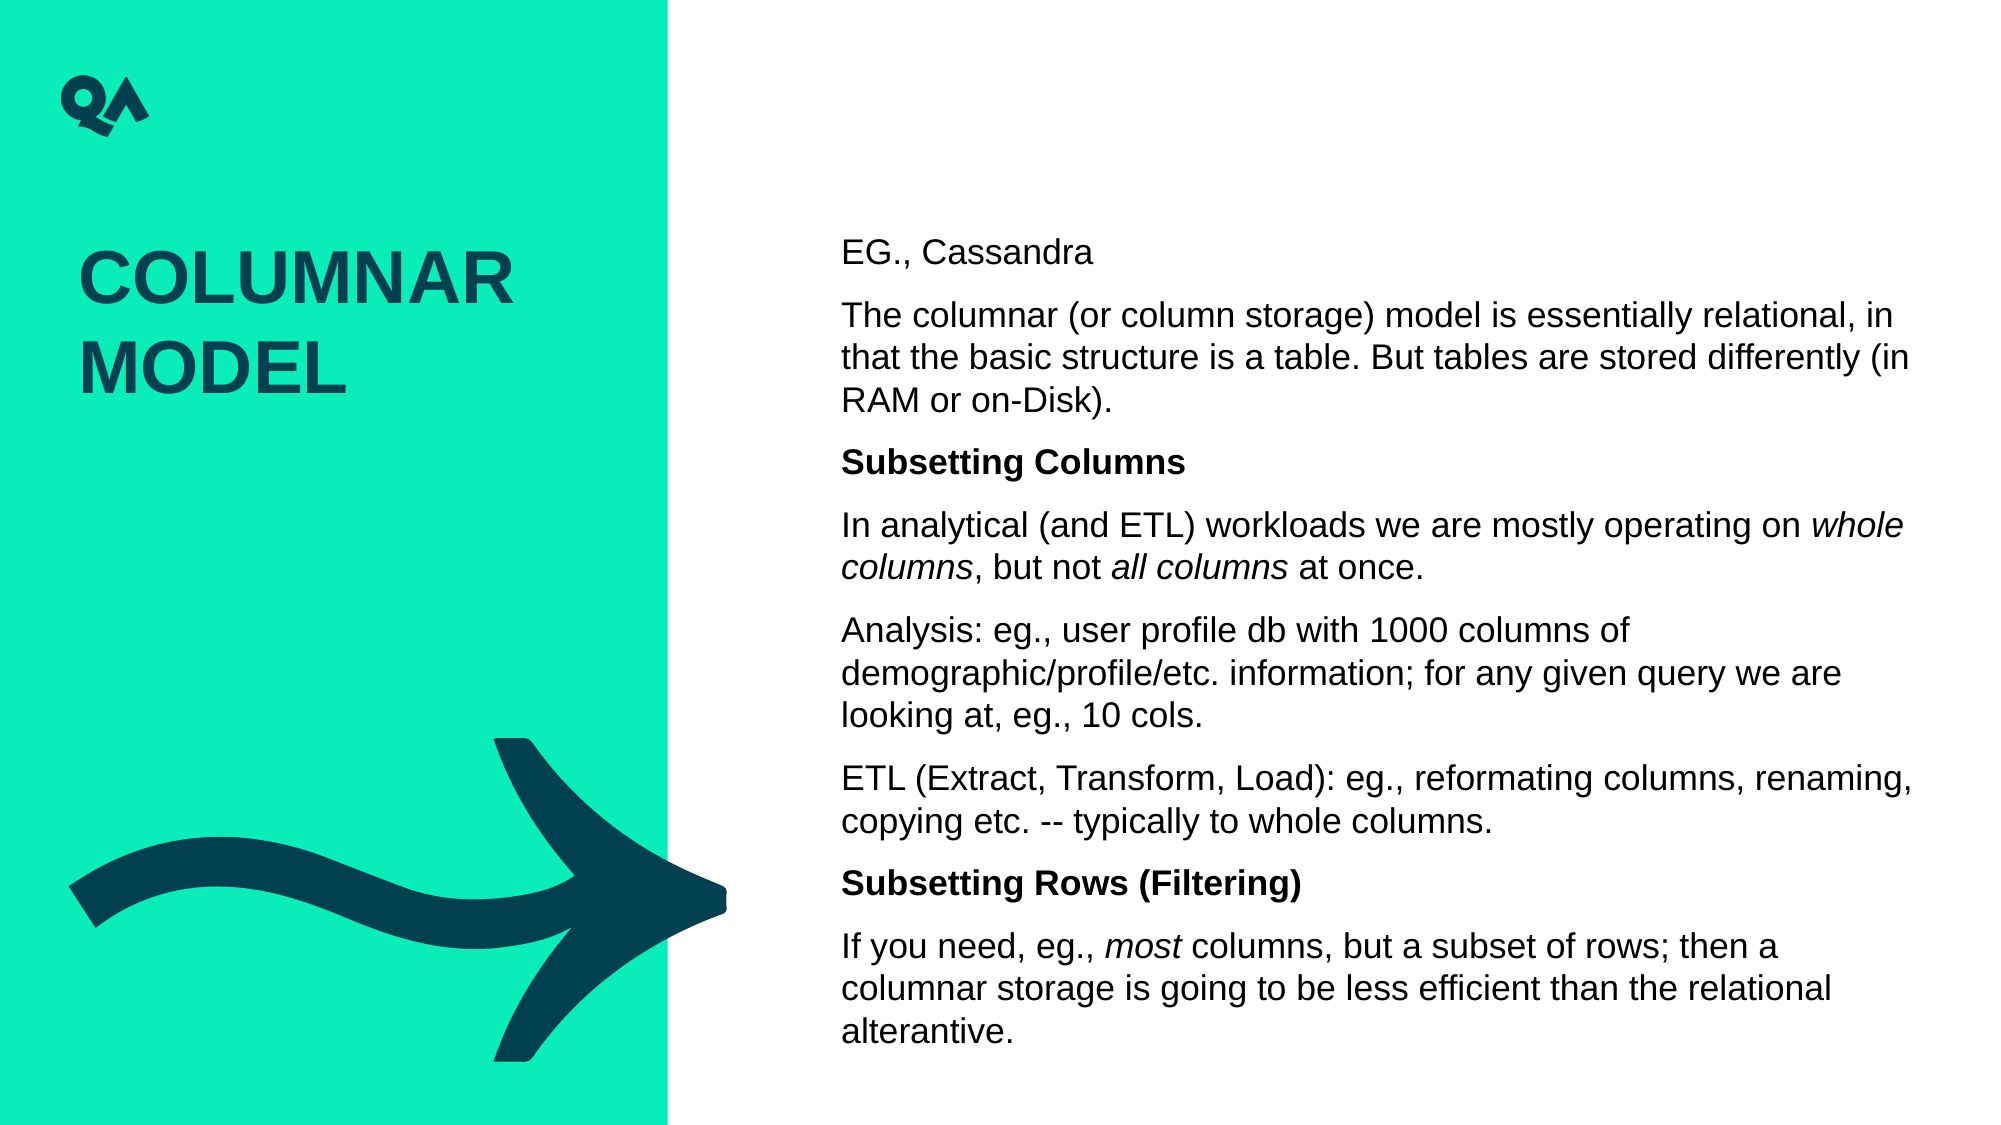

Columnar model
EG., Cassandra
The columnar (or column storage) model is essentially relational, in that the basic structure is a table. But tables are stored differently (in RAM or on-Disk).
Subsetting Columns
In analytical (and ETL) workloads we are mostly operating on whole columns, but not all columns at once.
Analysis: eg., user profile db with 1000 columns of demographic/profile/etc. information; for any given query we are looking at, eg., 10 cols.
ETL (Extract, Transform, Load): eg., reformating columns, renaming, copying etc. -- typically to whole columns.
Subsetting Rows (Filtering)
If you need, eg., most columns, but a subset of rows; then a columnar storage is going to be less efficient than the relational alterantive.